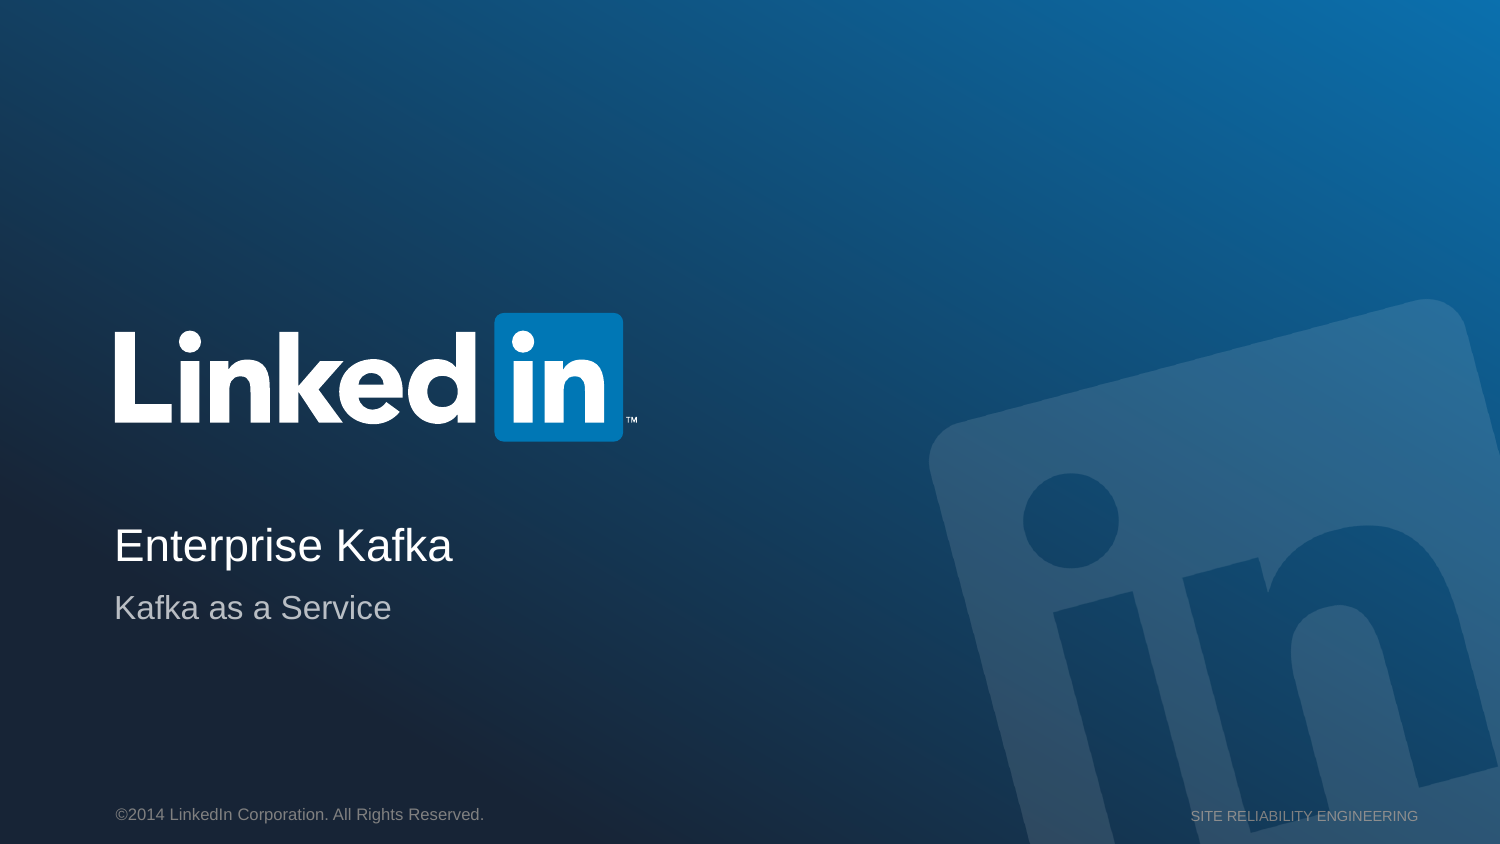

# Enterprise Kafka
Kafka as a Service